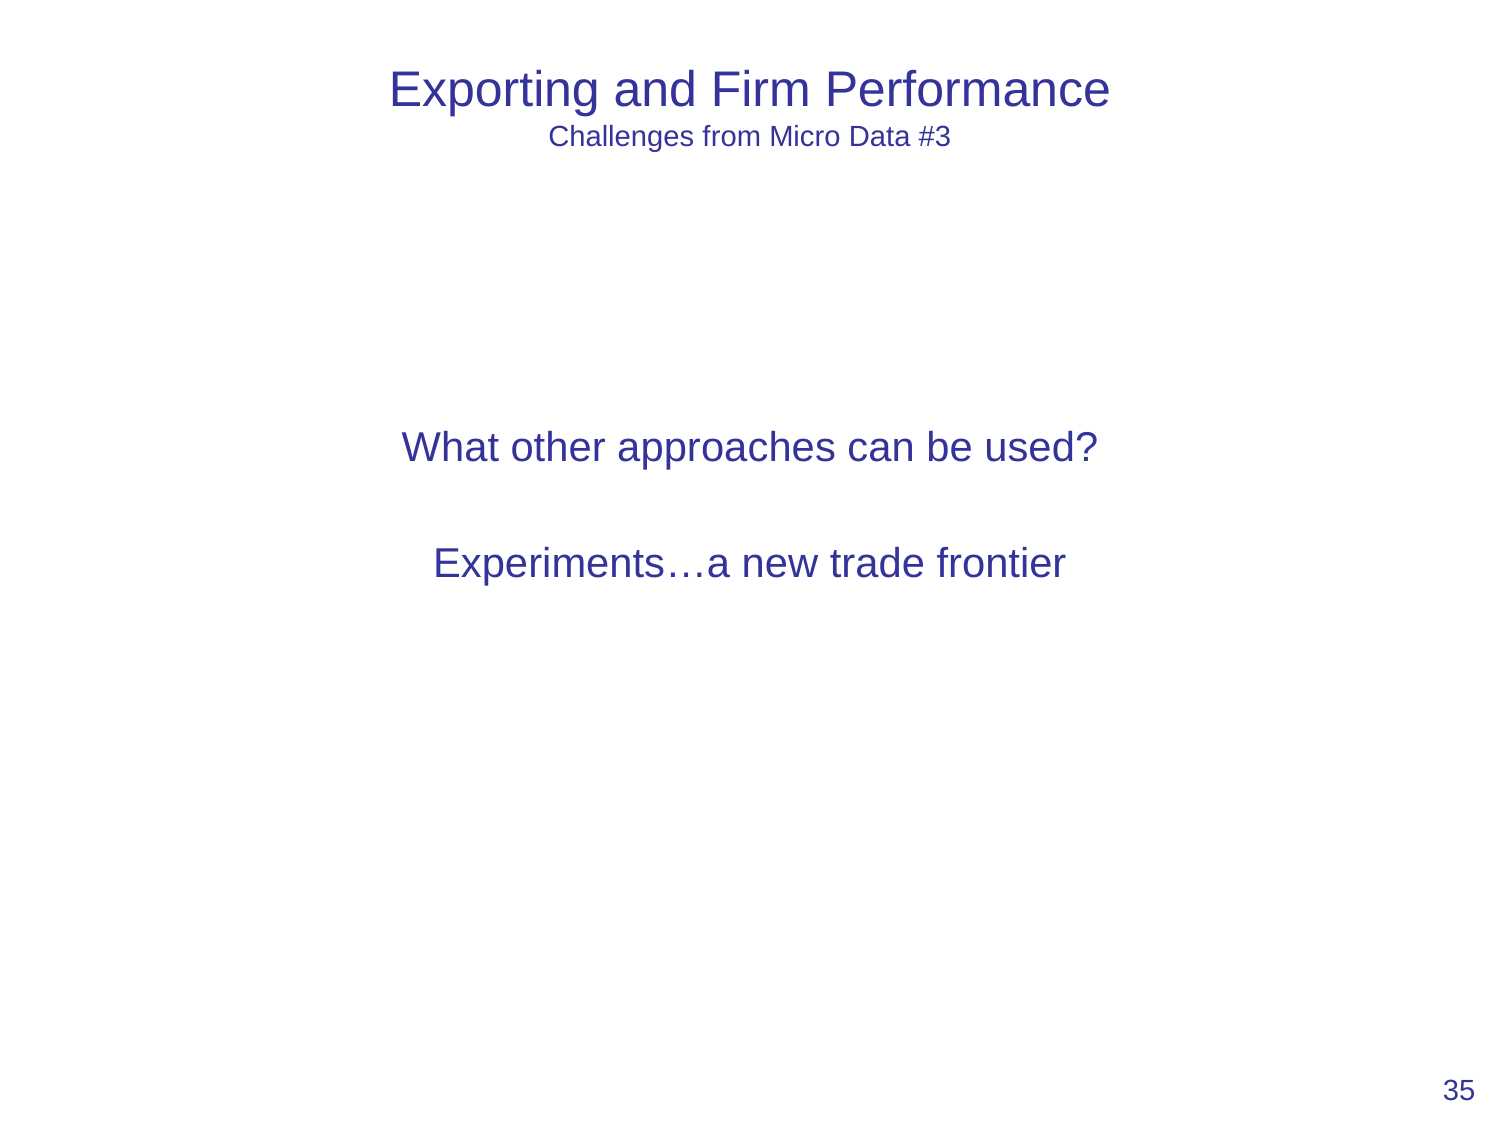

# Exporting and Firm Performance Challenges from Micro Data #3

What other approaches can be used?

Experiments…a new trade frontier

35